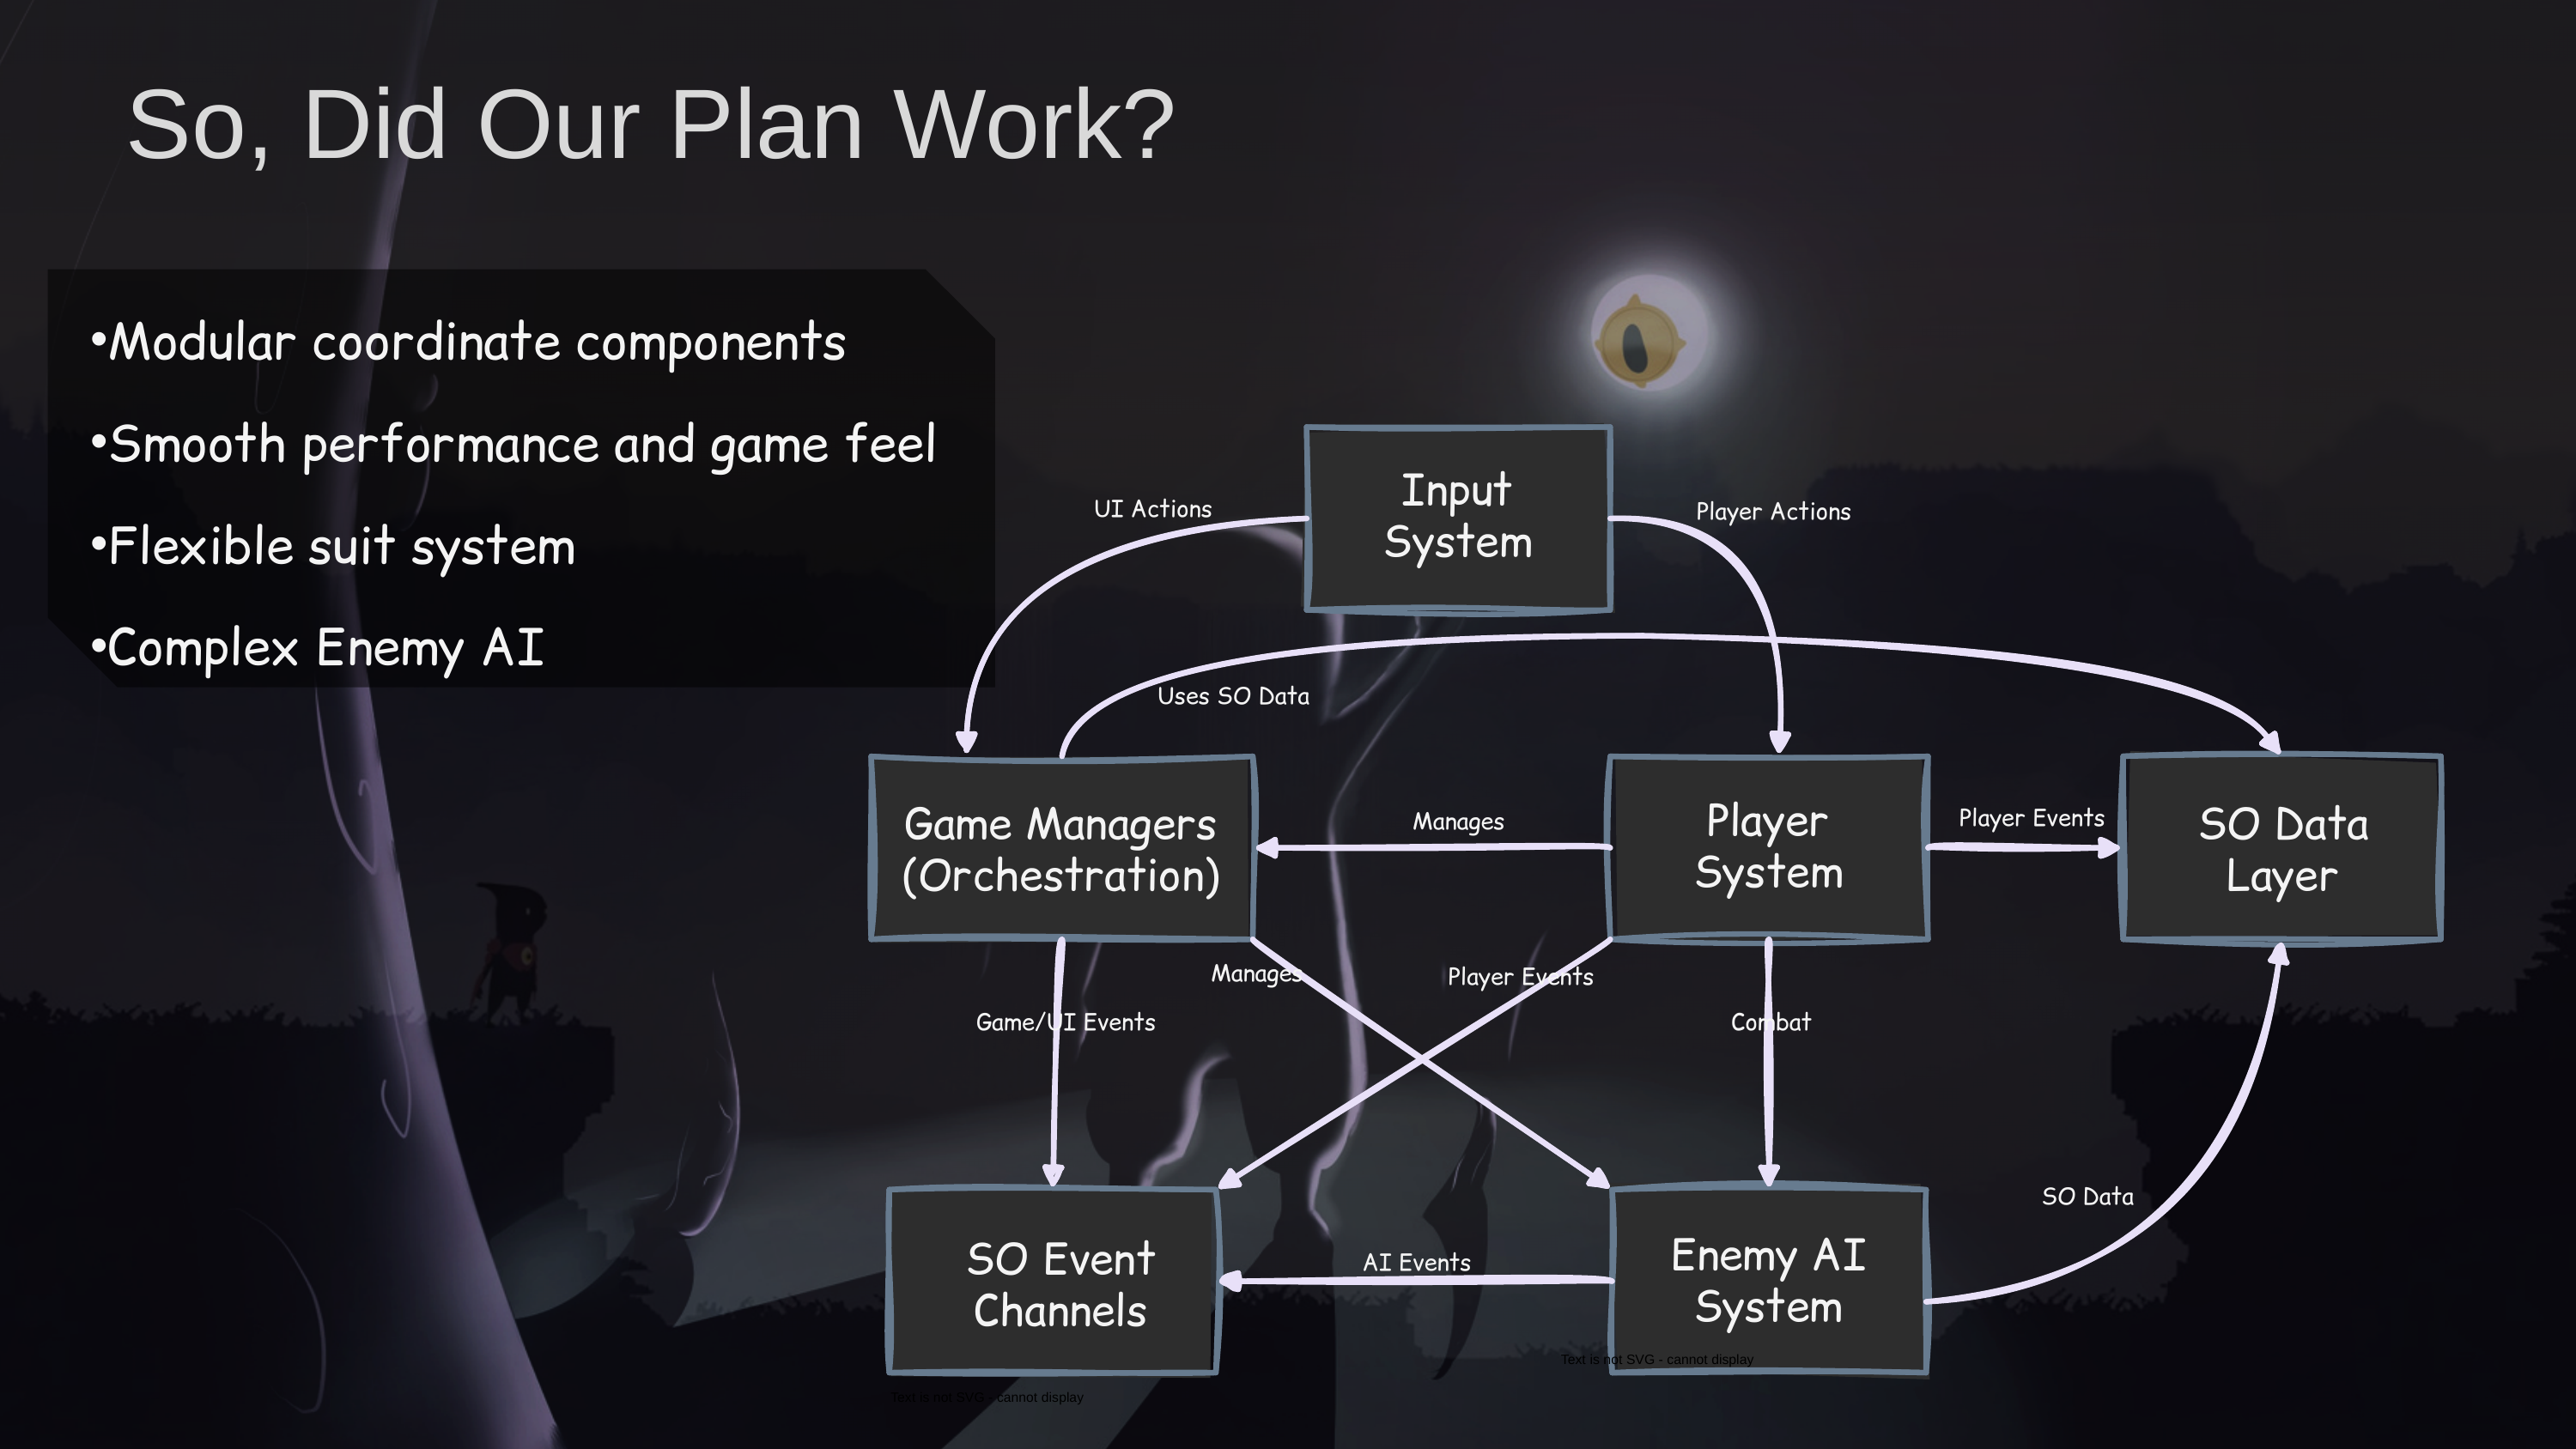

# So, Did Our Plan Work?
Modular coordinate components
Smooth performance and game feel
Flexible suit system
Complex Enemy AI

Input
System
UI Actions
Player Actions
Player Events

Uses SO Data

SO Data
Layer

Player
System

Game Managers
(Orchestration)
Manages

Combat

Manages

Game/UI Events

Player Events

SO Data

Enemy AI
System

SO Event
Channels
AI Events

Text is not SVG - cannot display
Text is not SVG - cannot display